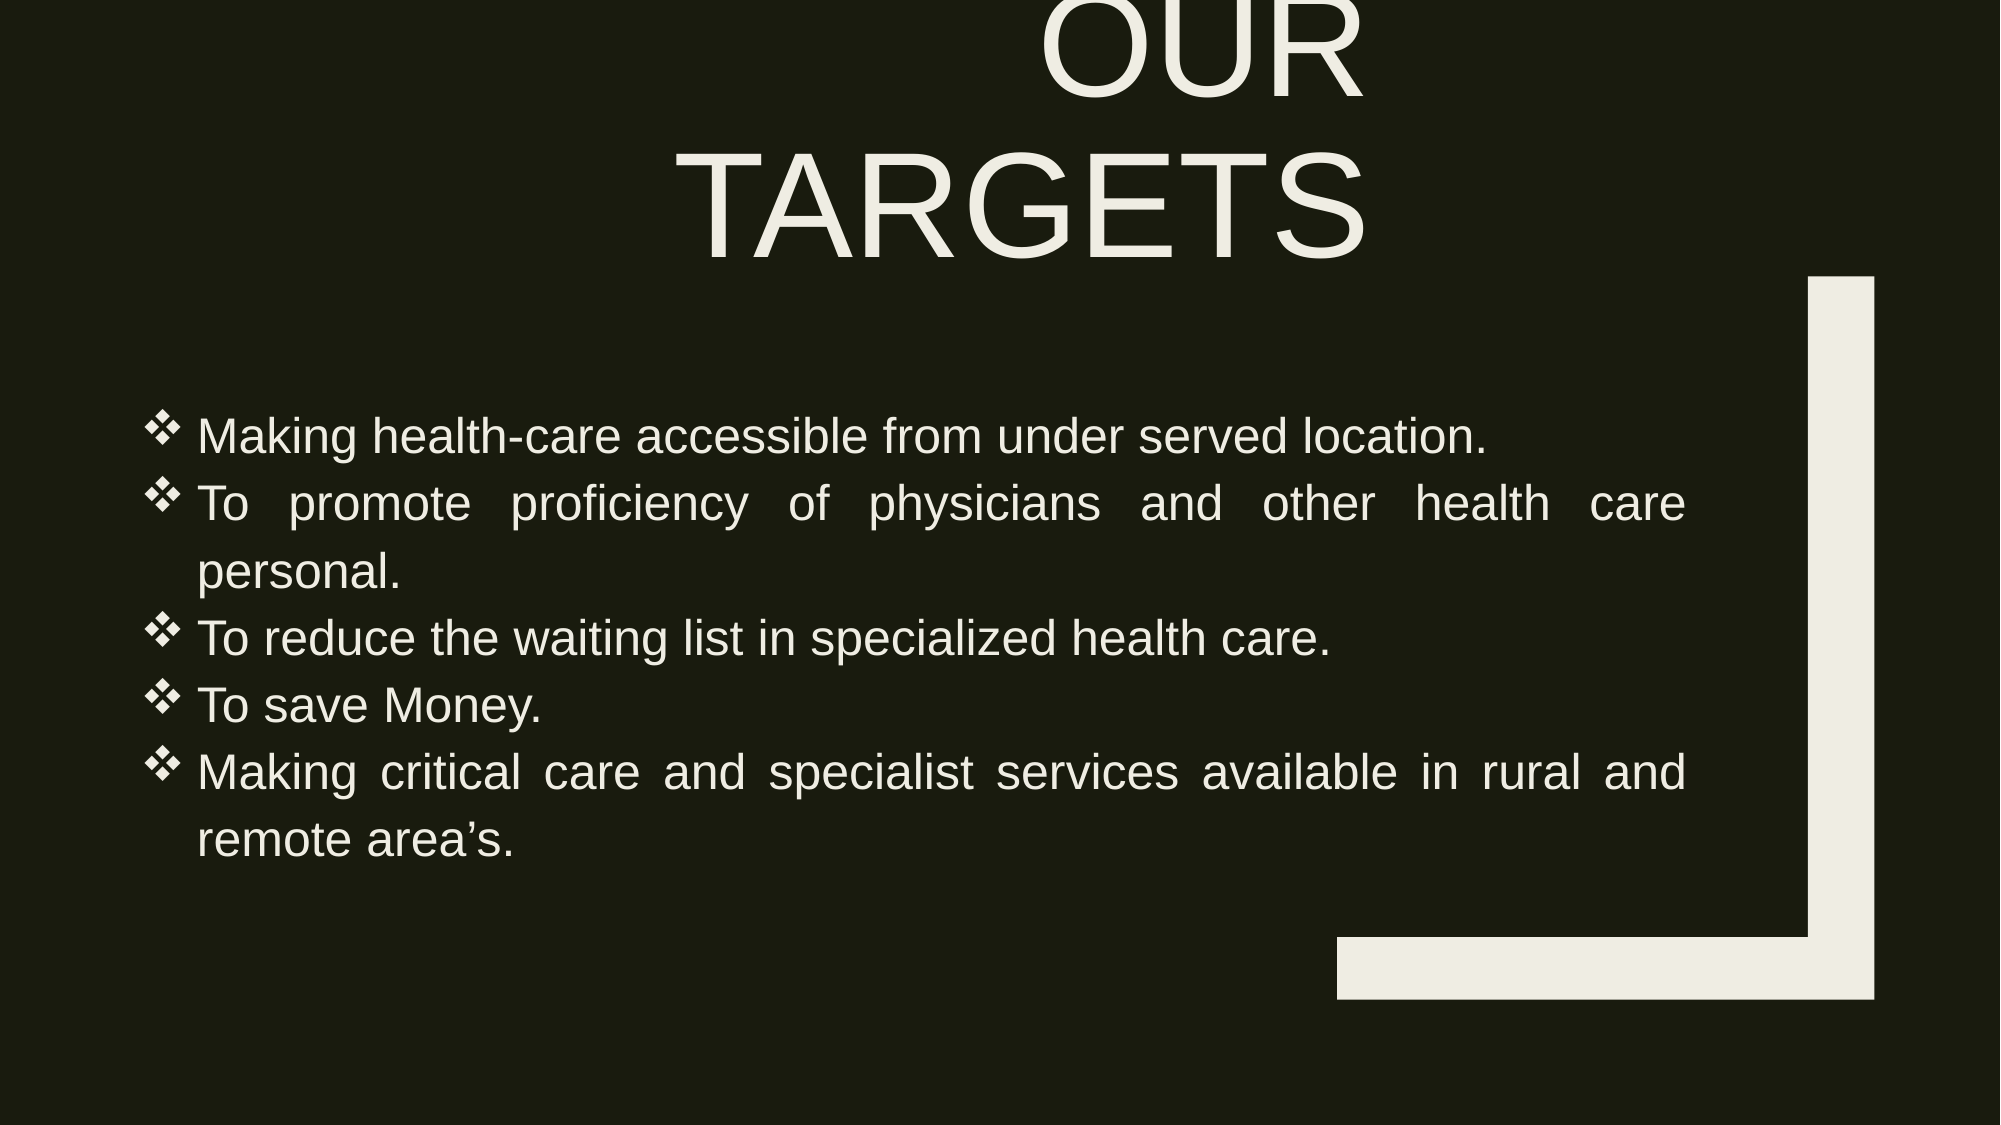

# Our Targets
Making health-care accessible from under served location.
To promote proficiency of physicians and other health care personal.
To reduce the waiting list in specialized health care.
To save Money.
Making critical care and specialist services available in rural and remote area’s.